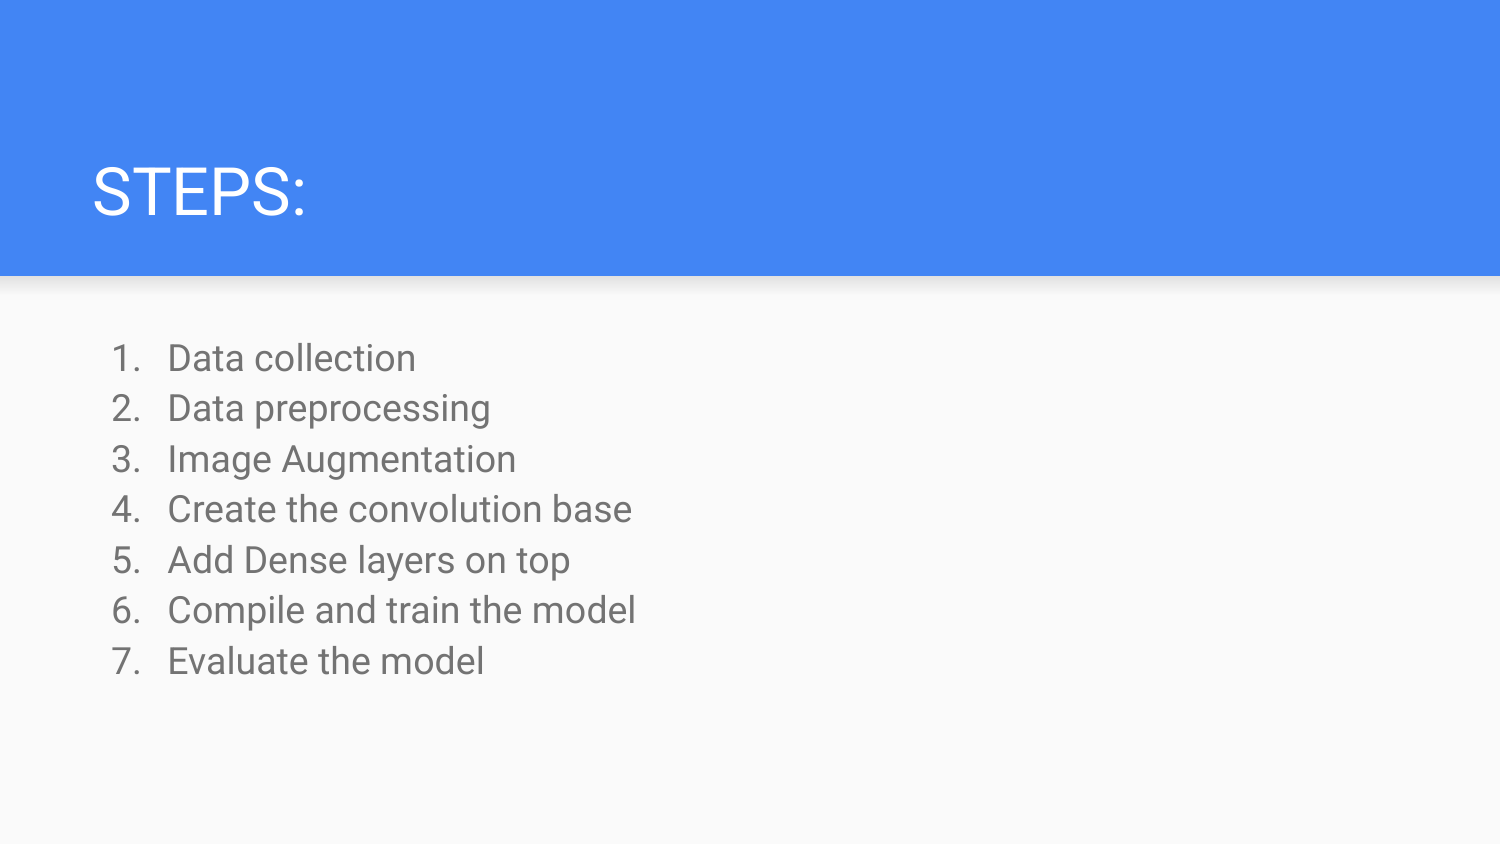

# STEPS:
Data collection
Data preprocessing
Image Augmentation
Create the convolution base
Add Dense layers on top
Compile and train the model
Evaluate the model